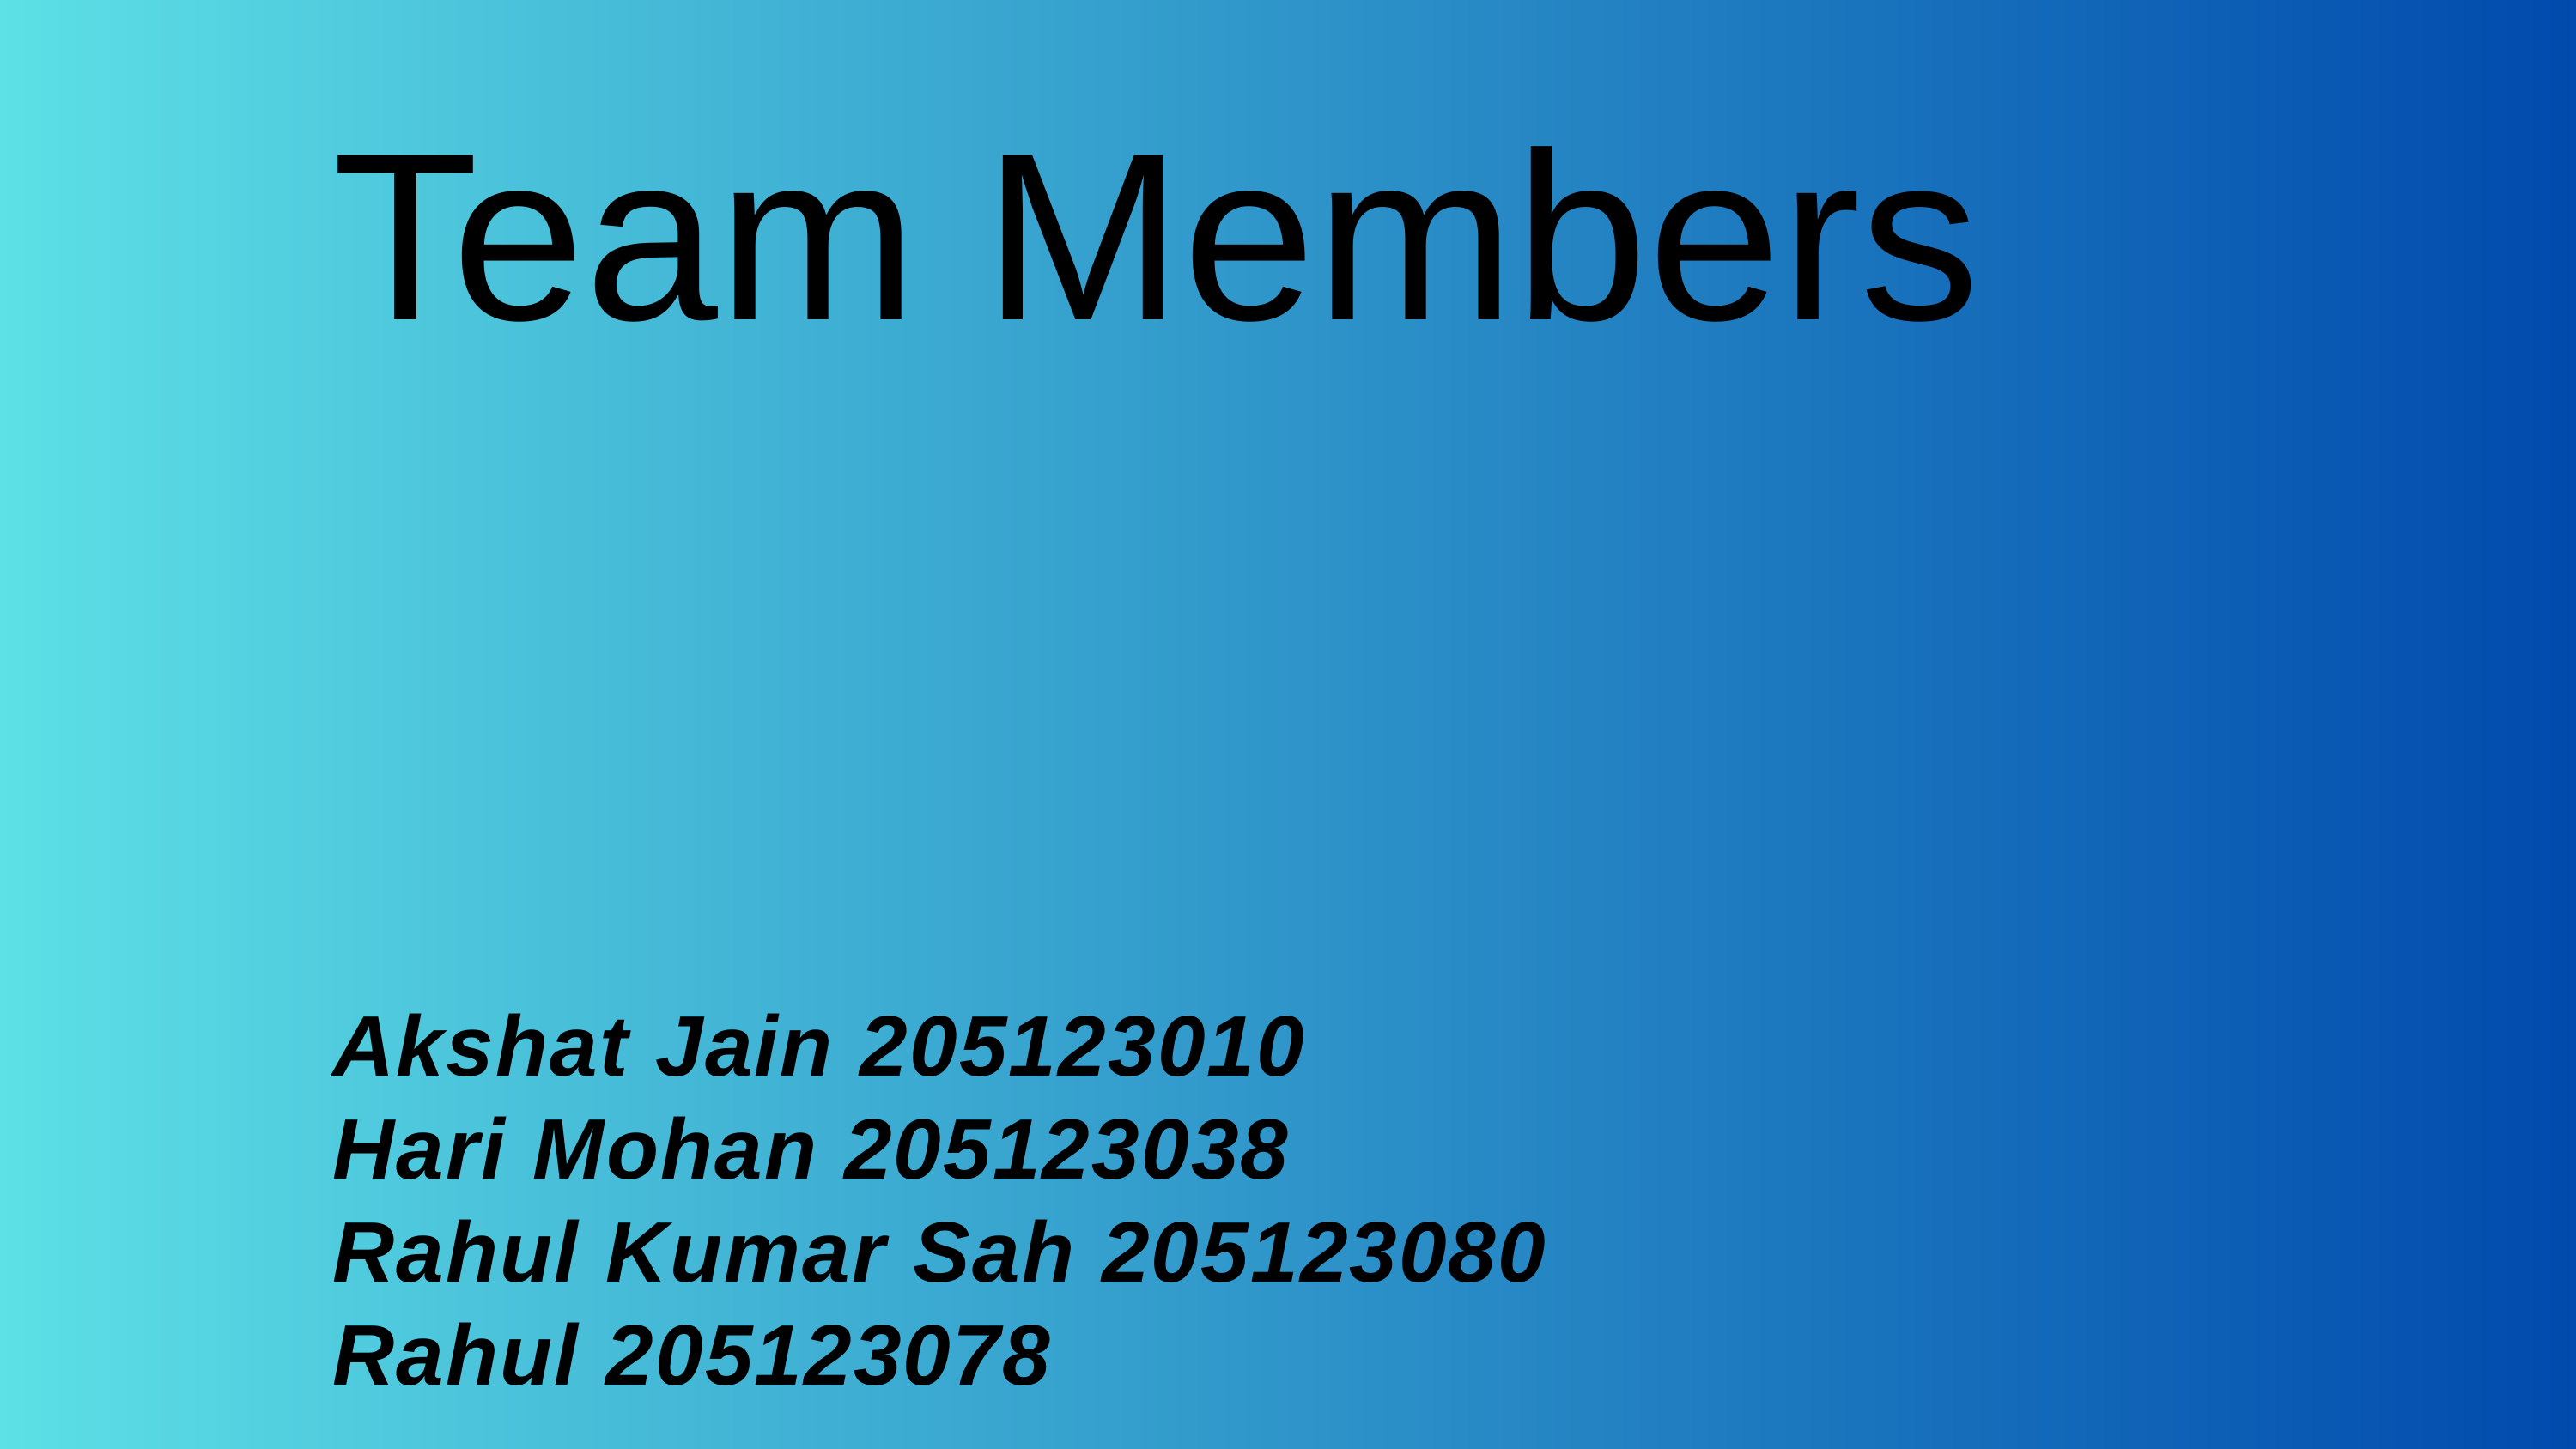

Team Members

Akshat Jain 205123010
Hari Mohan 205123038
Rahul Kumar Sah 205123080
Rahul 205123078